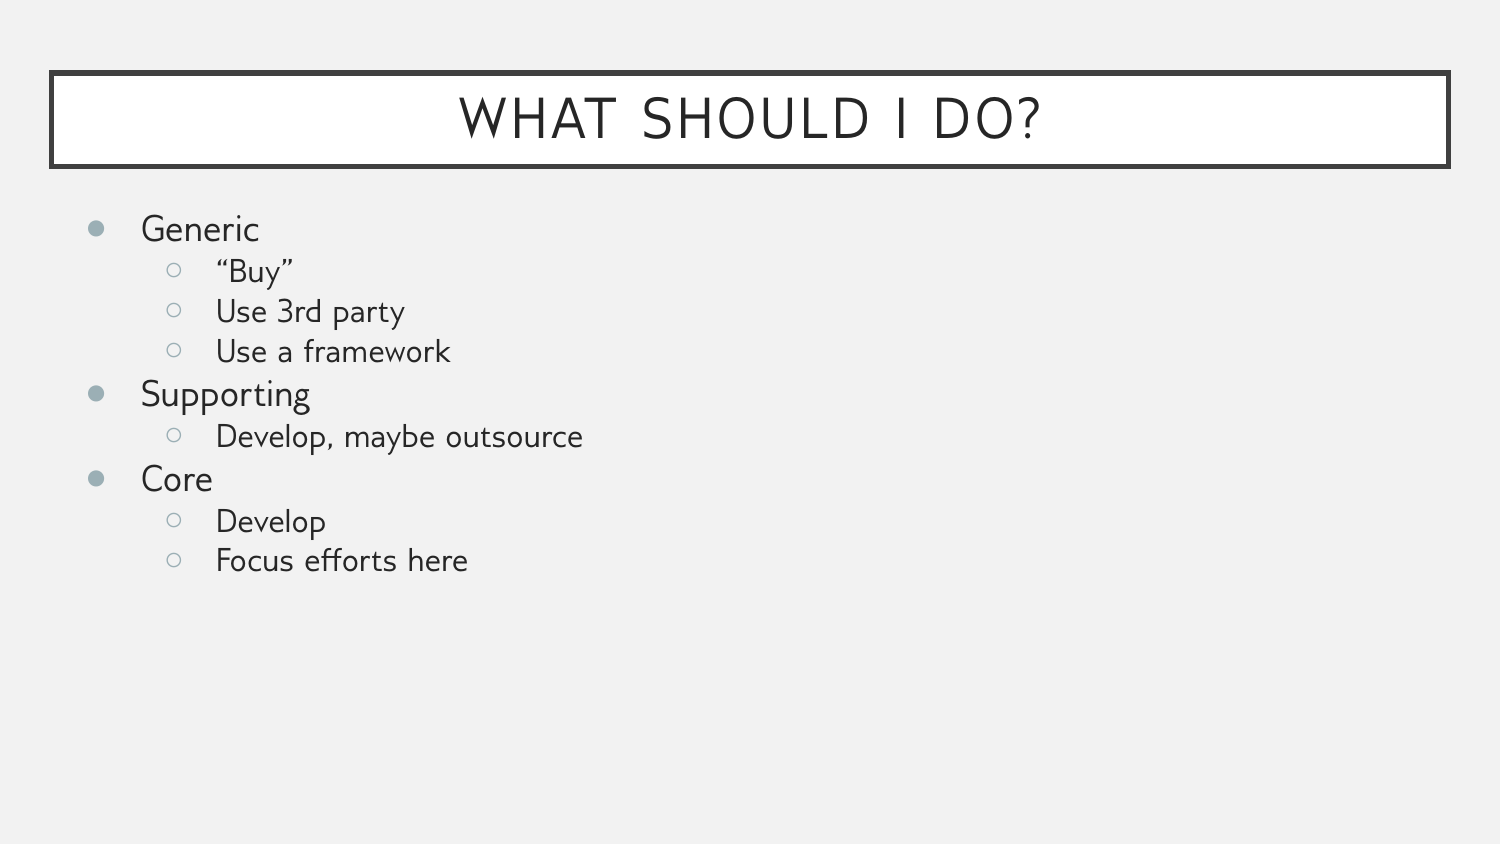

# What Should I Do?
Generic
“Buy”
Use 3rd party
Use a framework
Supporting
Develop, maybe outsource
Core
Develop
Focus efforts here